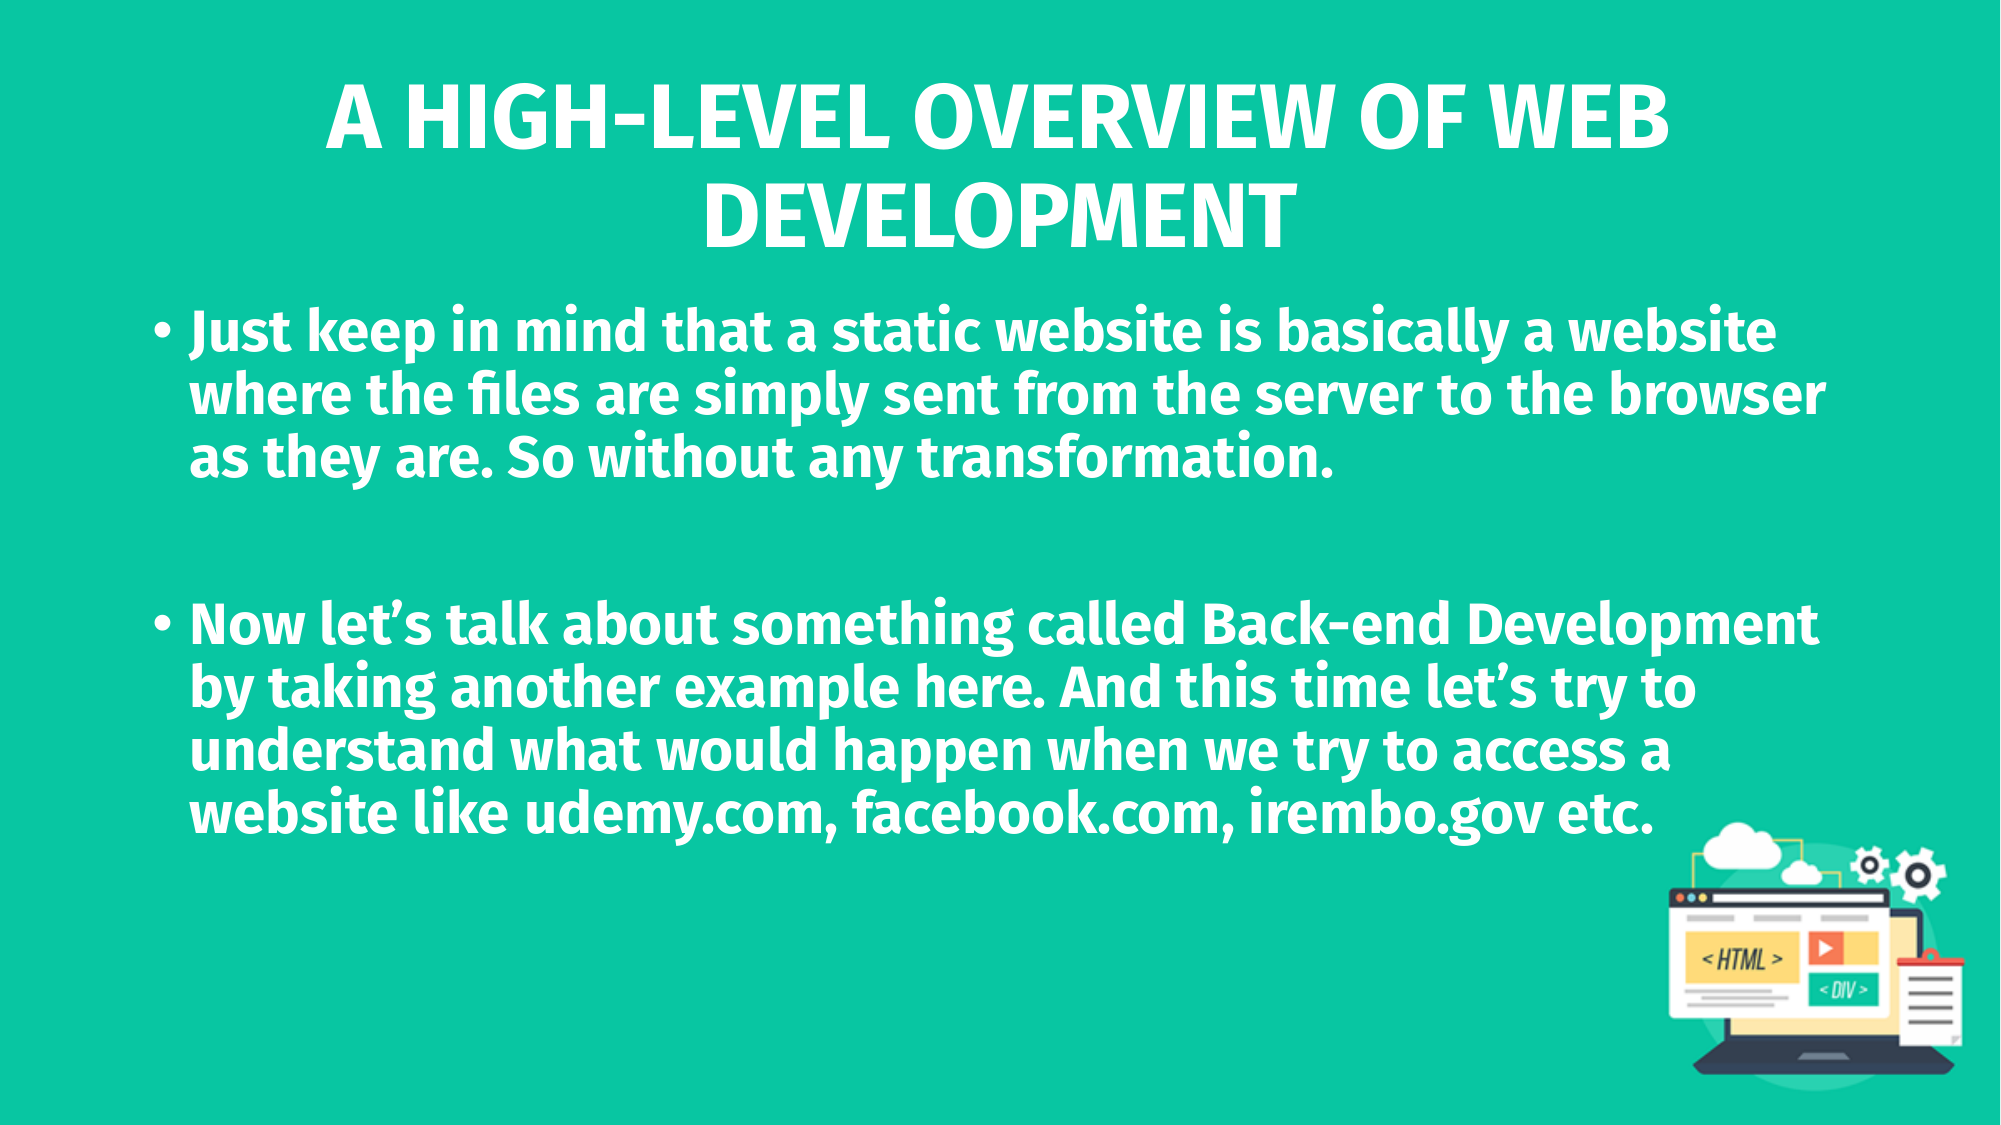

# A HIGH-LEVEL OVERVIEW OF WEB DEVELOPMENT
Just keep in mind that a static website is basically a website where the files are simply sent from the server to the browser as they are. So without any transformation.

Now let’s talk about something called Back-end Development by taking another example here. And this time let’s try to understand what would happen when we try to access a website like udemy.com, facebook.com, irembo.gov etc.